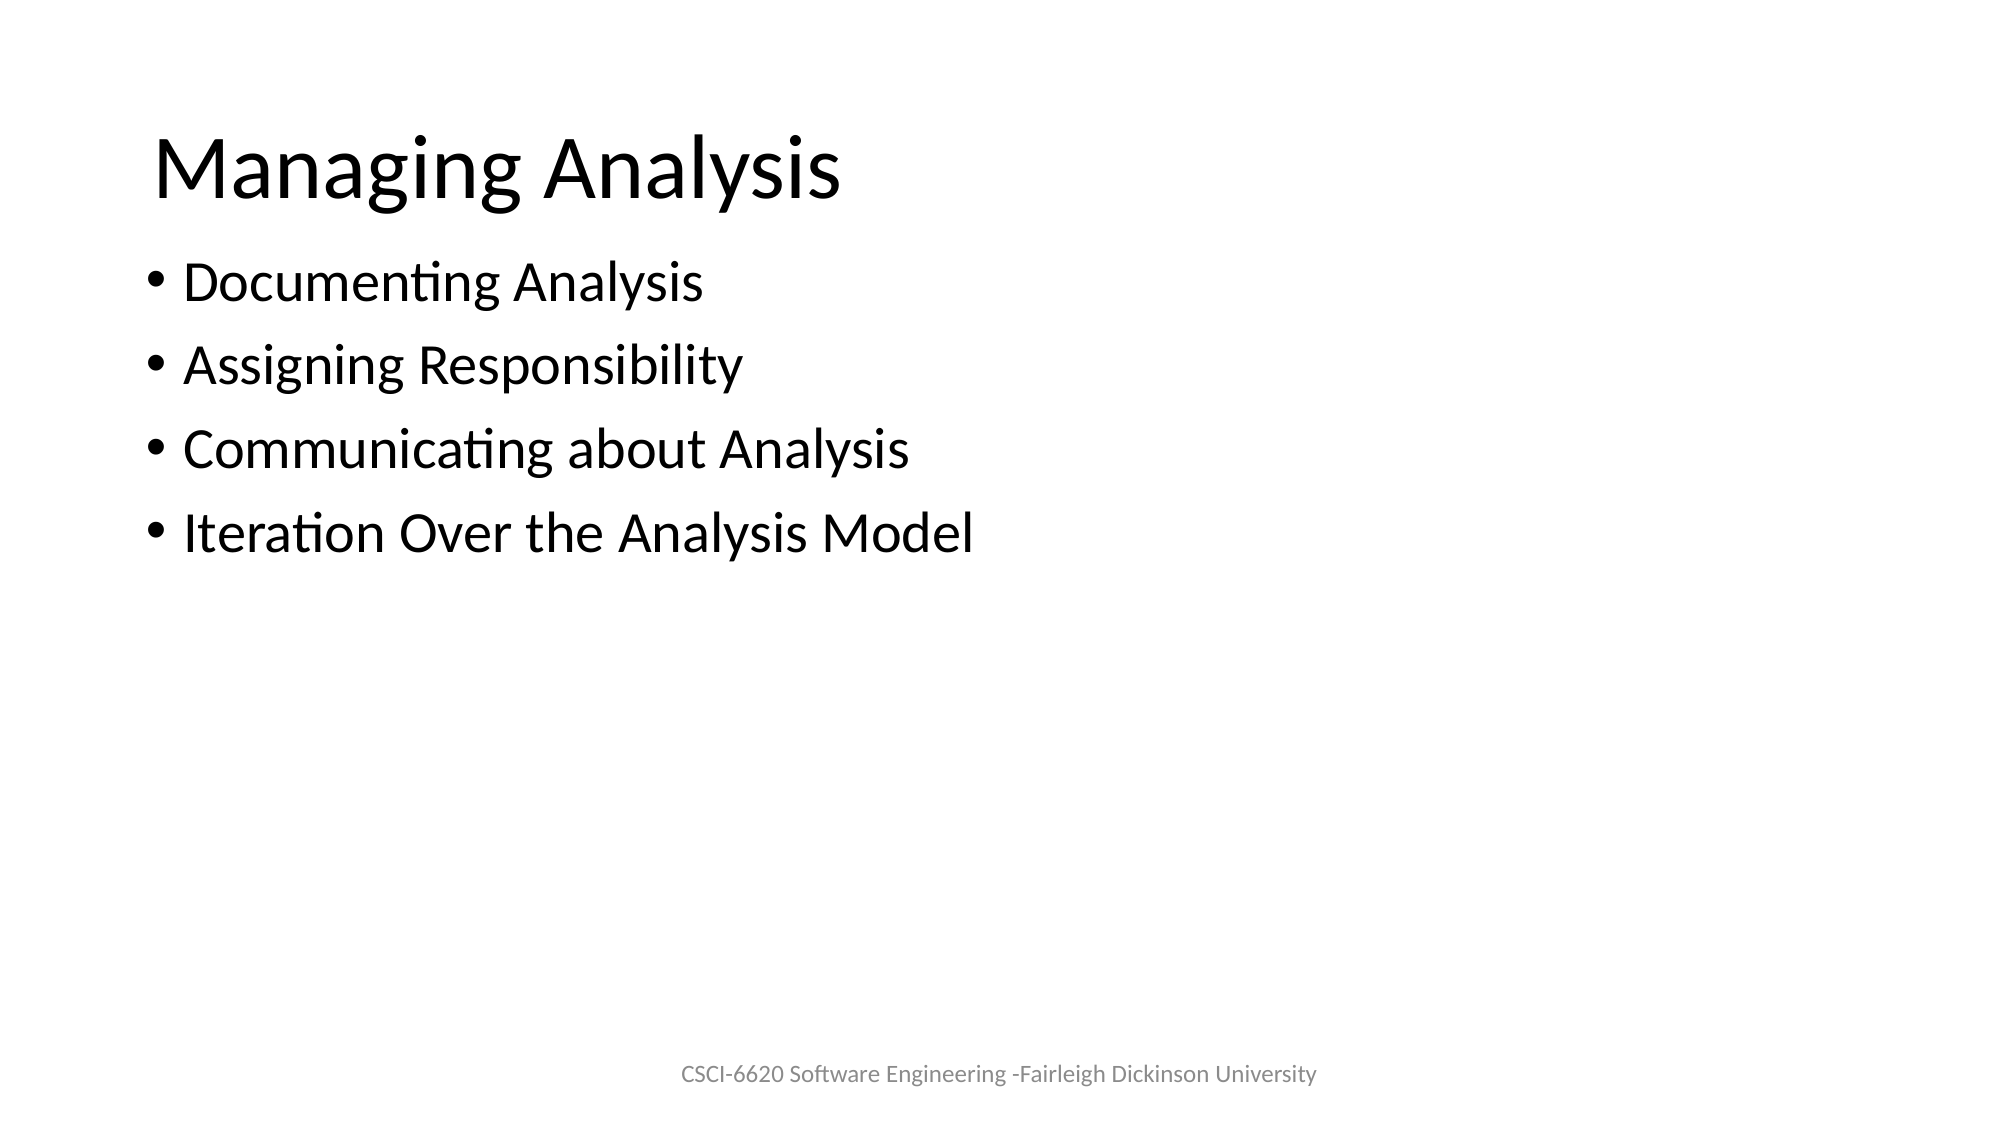

# Managing Analysis
Documenting Analysis
Assigning Responsibility
Communicating about Analysis
Iteration Over the Analysis Model

CSCI-6620 Software Engineering -Fairleigh Dickinson University